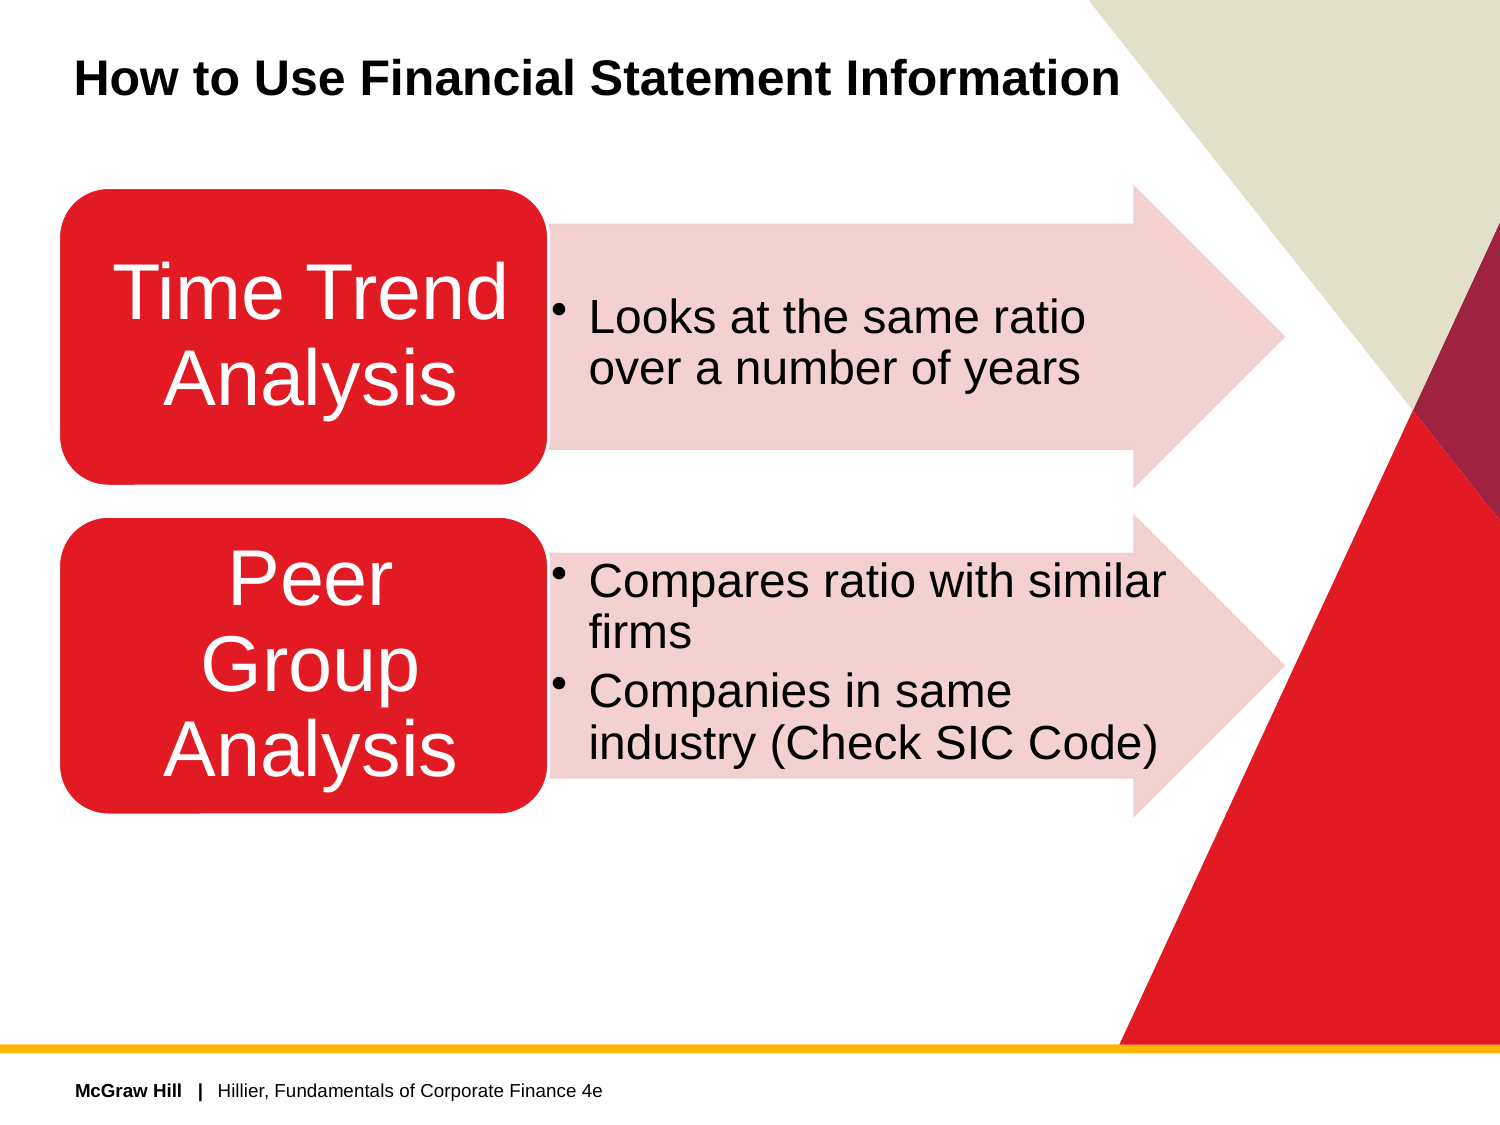

# How to Use Financial Statement Information

Looks at the same ratio over a number of years
Time Trend Analysis
Compares ratio with similar firms
Companies in same industry (Check SIC Code)
Peer Group Analysis
Hillier, Fundamentals of Corporate Finance 4e